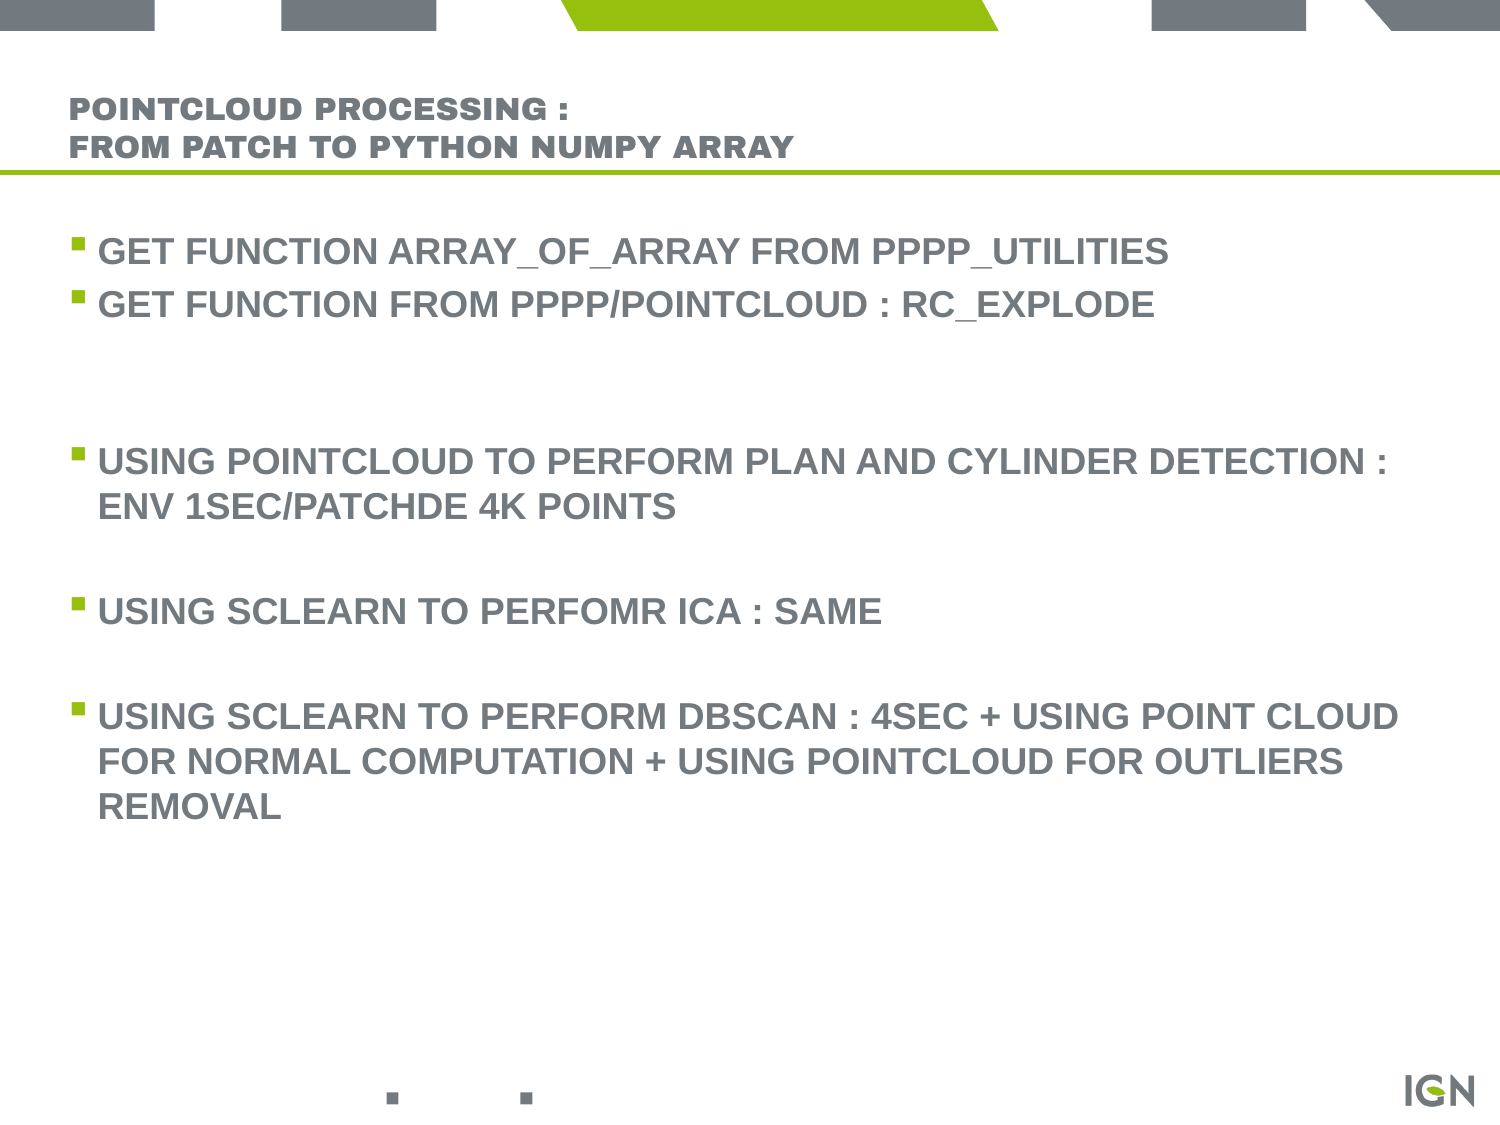

# Pointcloud processing : from patch to python numpy array
Get function array_of_array from PPPP_utilities
Get function from PPPP/pointcloud : rc_explode

Using pointcloud to perform plan and cylinder detection : env 1sec/patchde 4k points

Using sclearn to perfomr ICA : same

Using sclearn to perform dbscan : 4sec + using point cloud for normal computation + using pointcloud for outliers removal